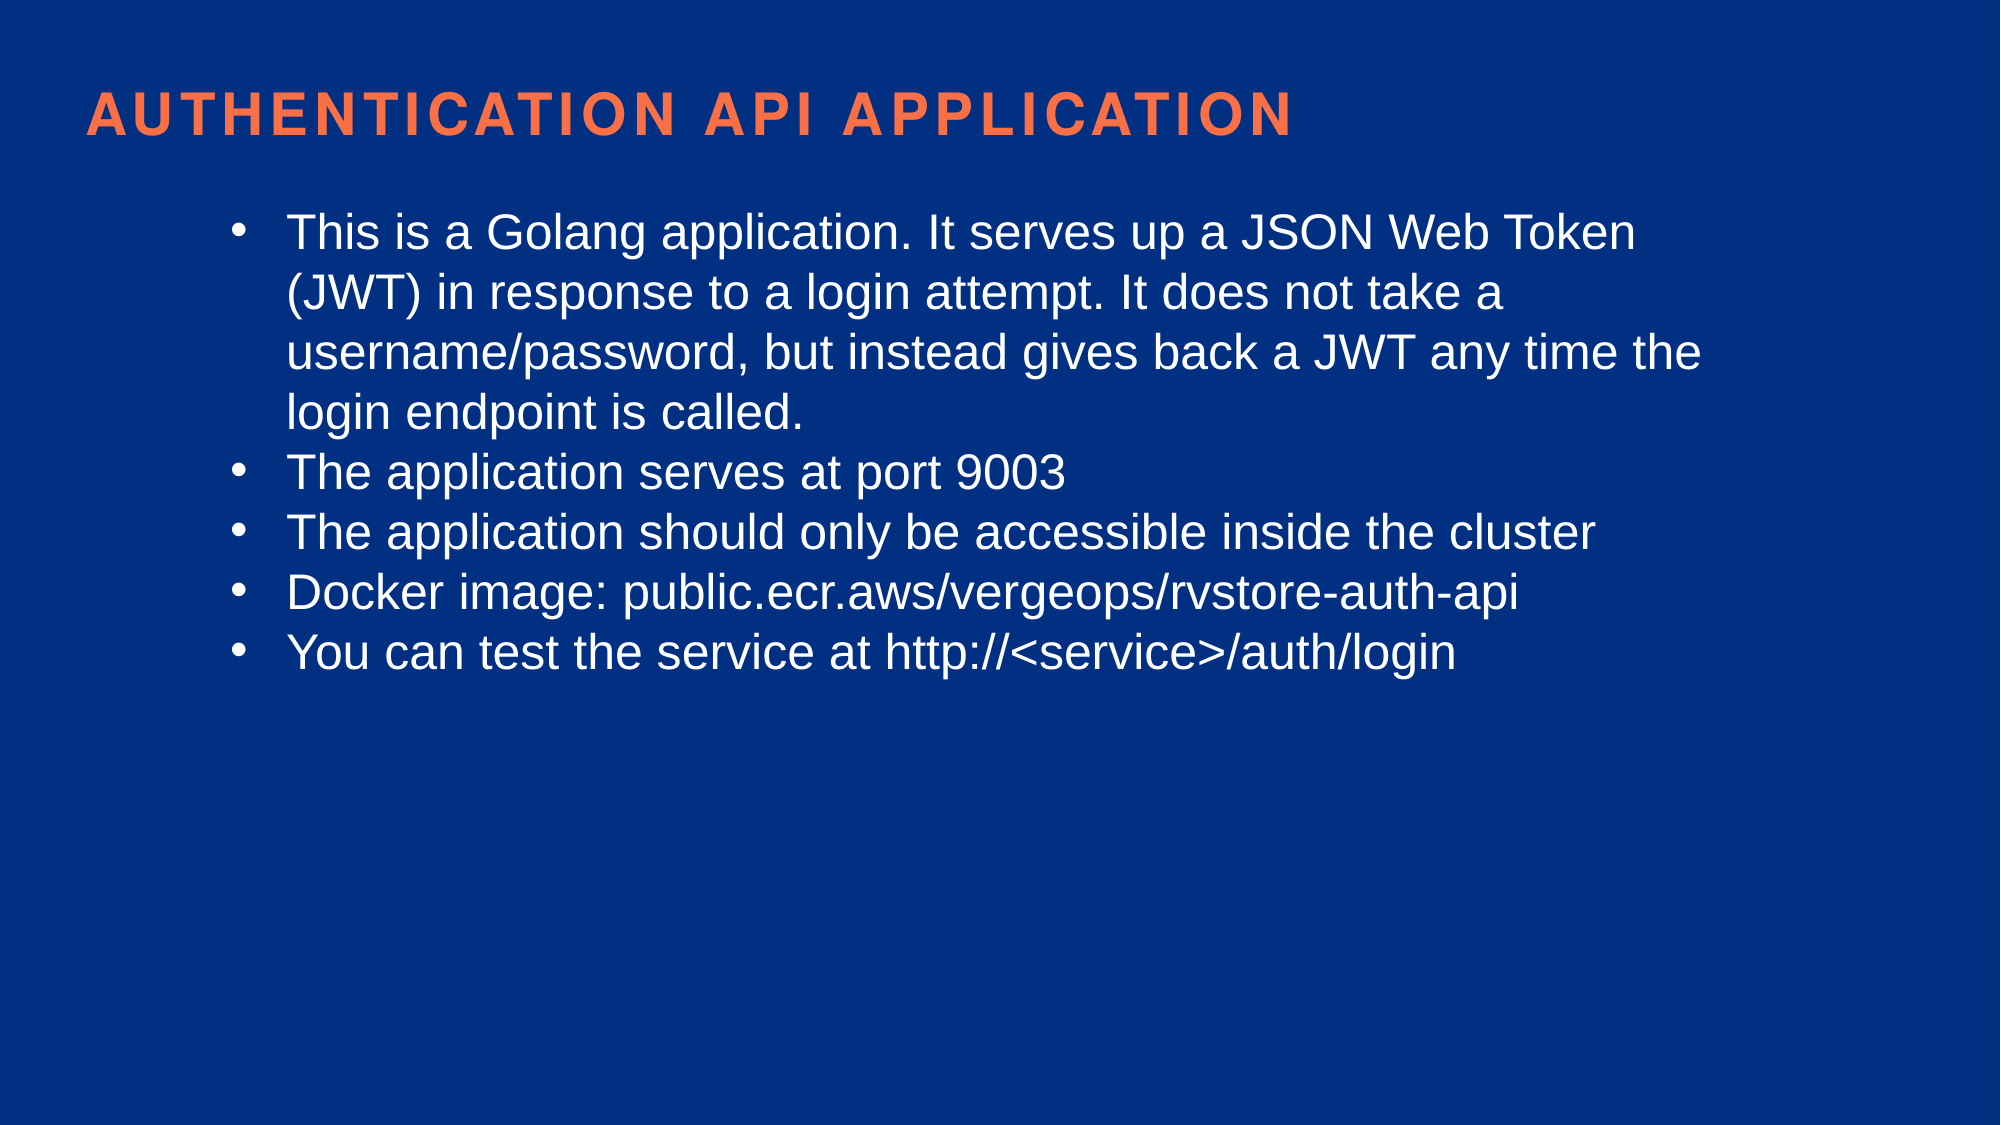

Authentication api application
This is a Golang application. It serves up a JSON Web Token (JWT) in response to a login attempt. It does not take a username/password, but instead gives back a JWT any time the login endpoint is called.
The application serves at port 9003
The application should only be accessible inside the cluster
Docker image: public.ecr.aws/vergeops/rvstore-auth-api
You can test the service at http://<service>/auth/login